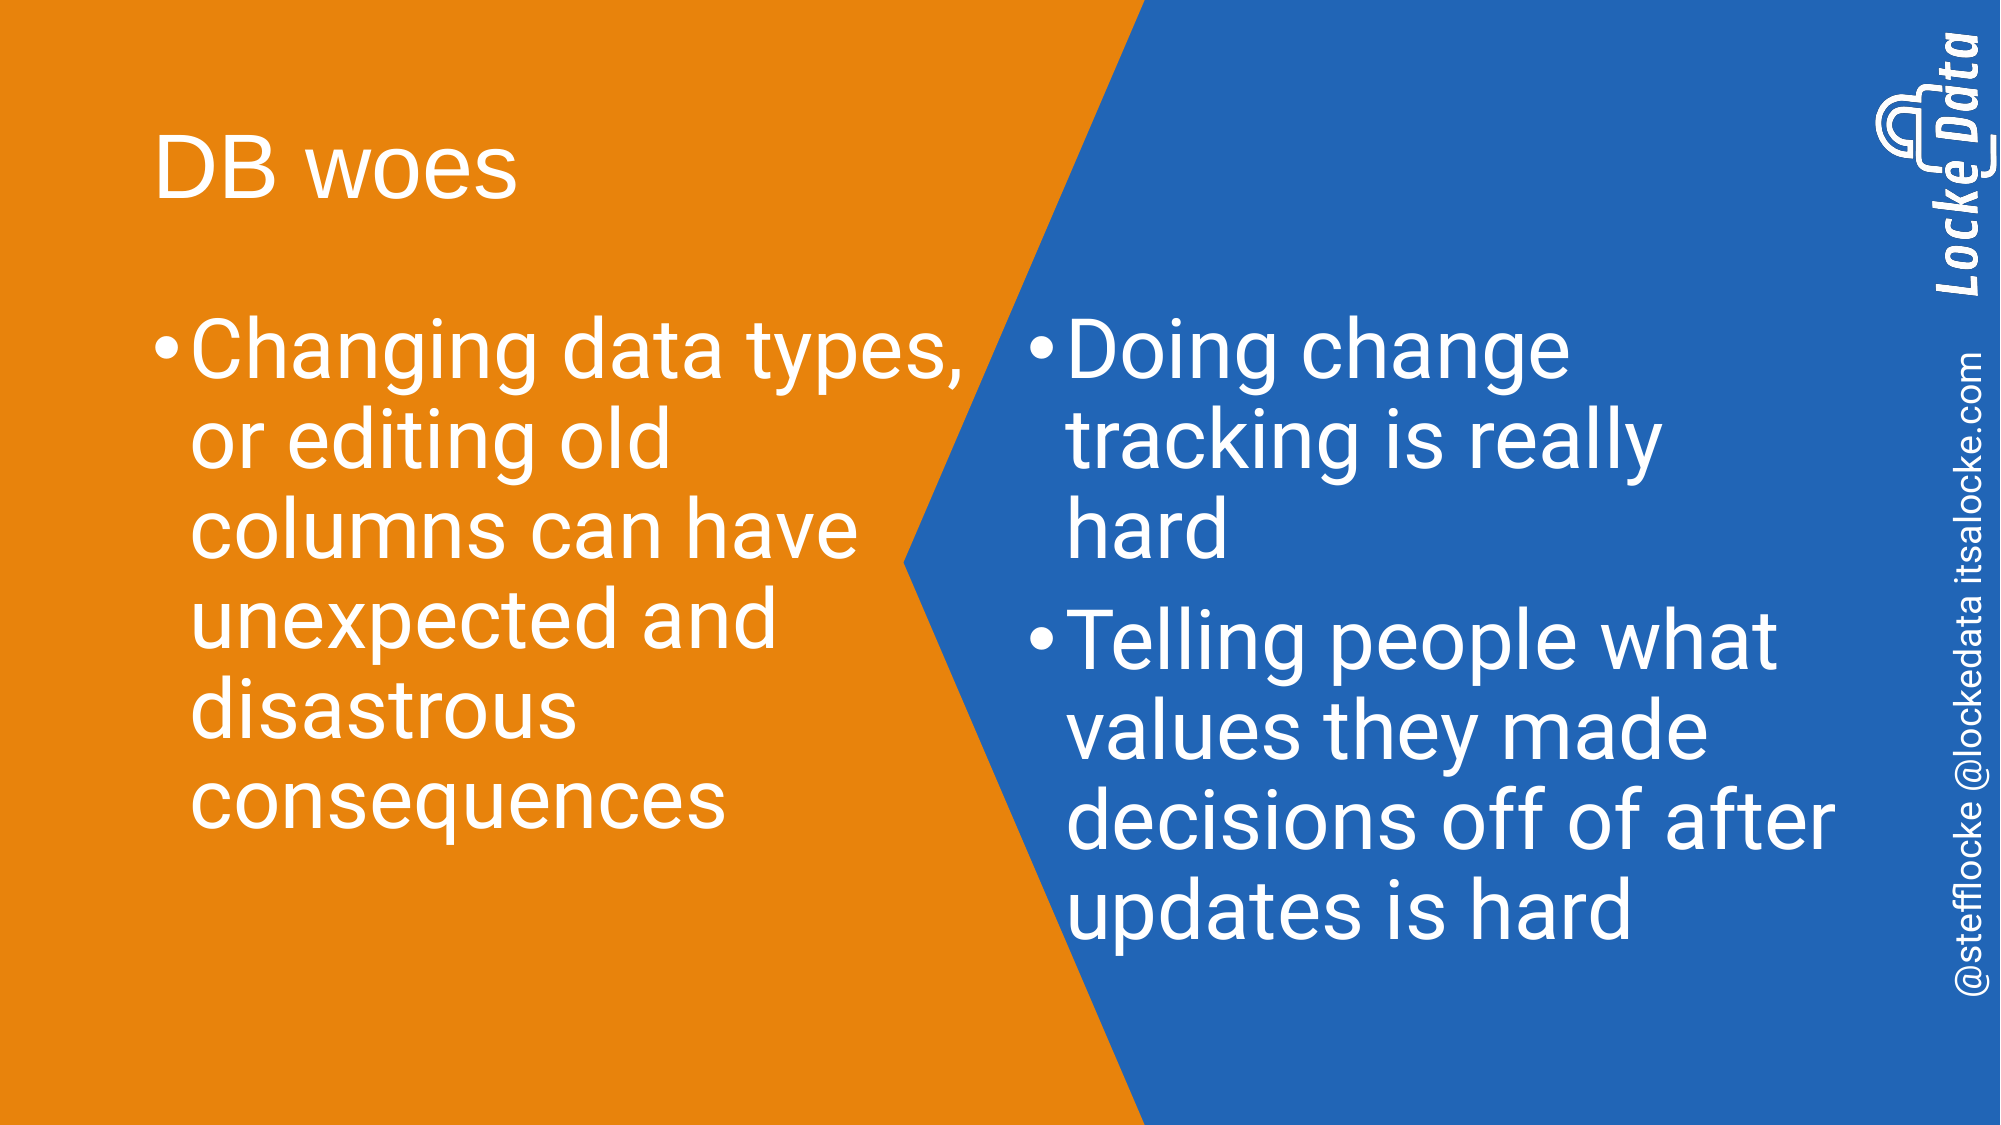

# DB woes
Changing data types, or editing old columns can have unexpected and disastrous consequences
Doing change tracking is really hard
Telling people what values they made decisions off of after updates is hard